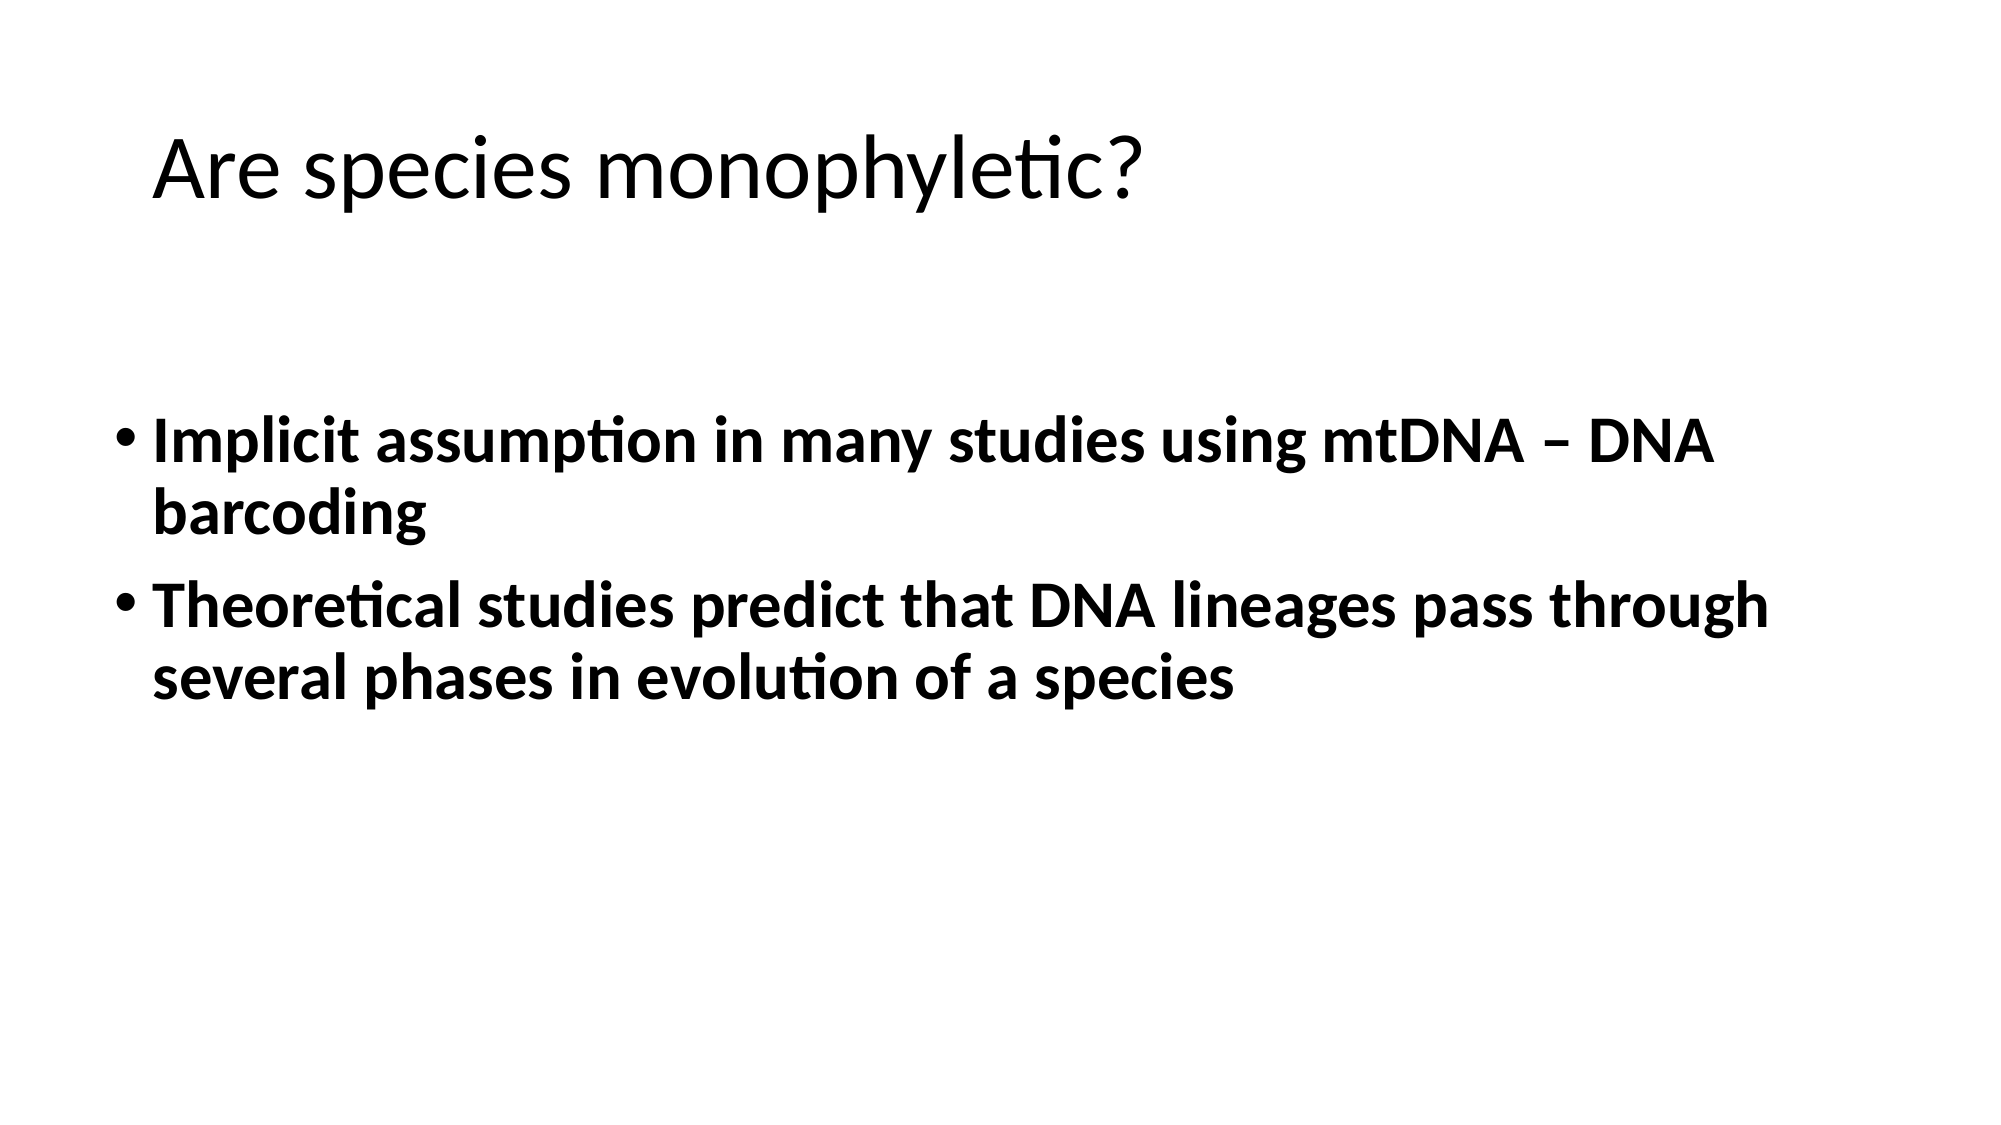

# Are species monophyletic?
Implicit assumption in many studies using mtDNA – DNA barcoding
Theoretical studies predict that DNA lineages pass through several phases in evolution of a species